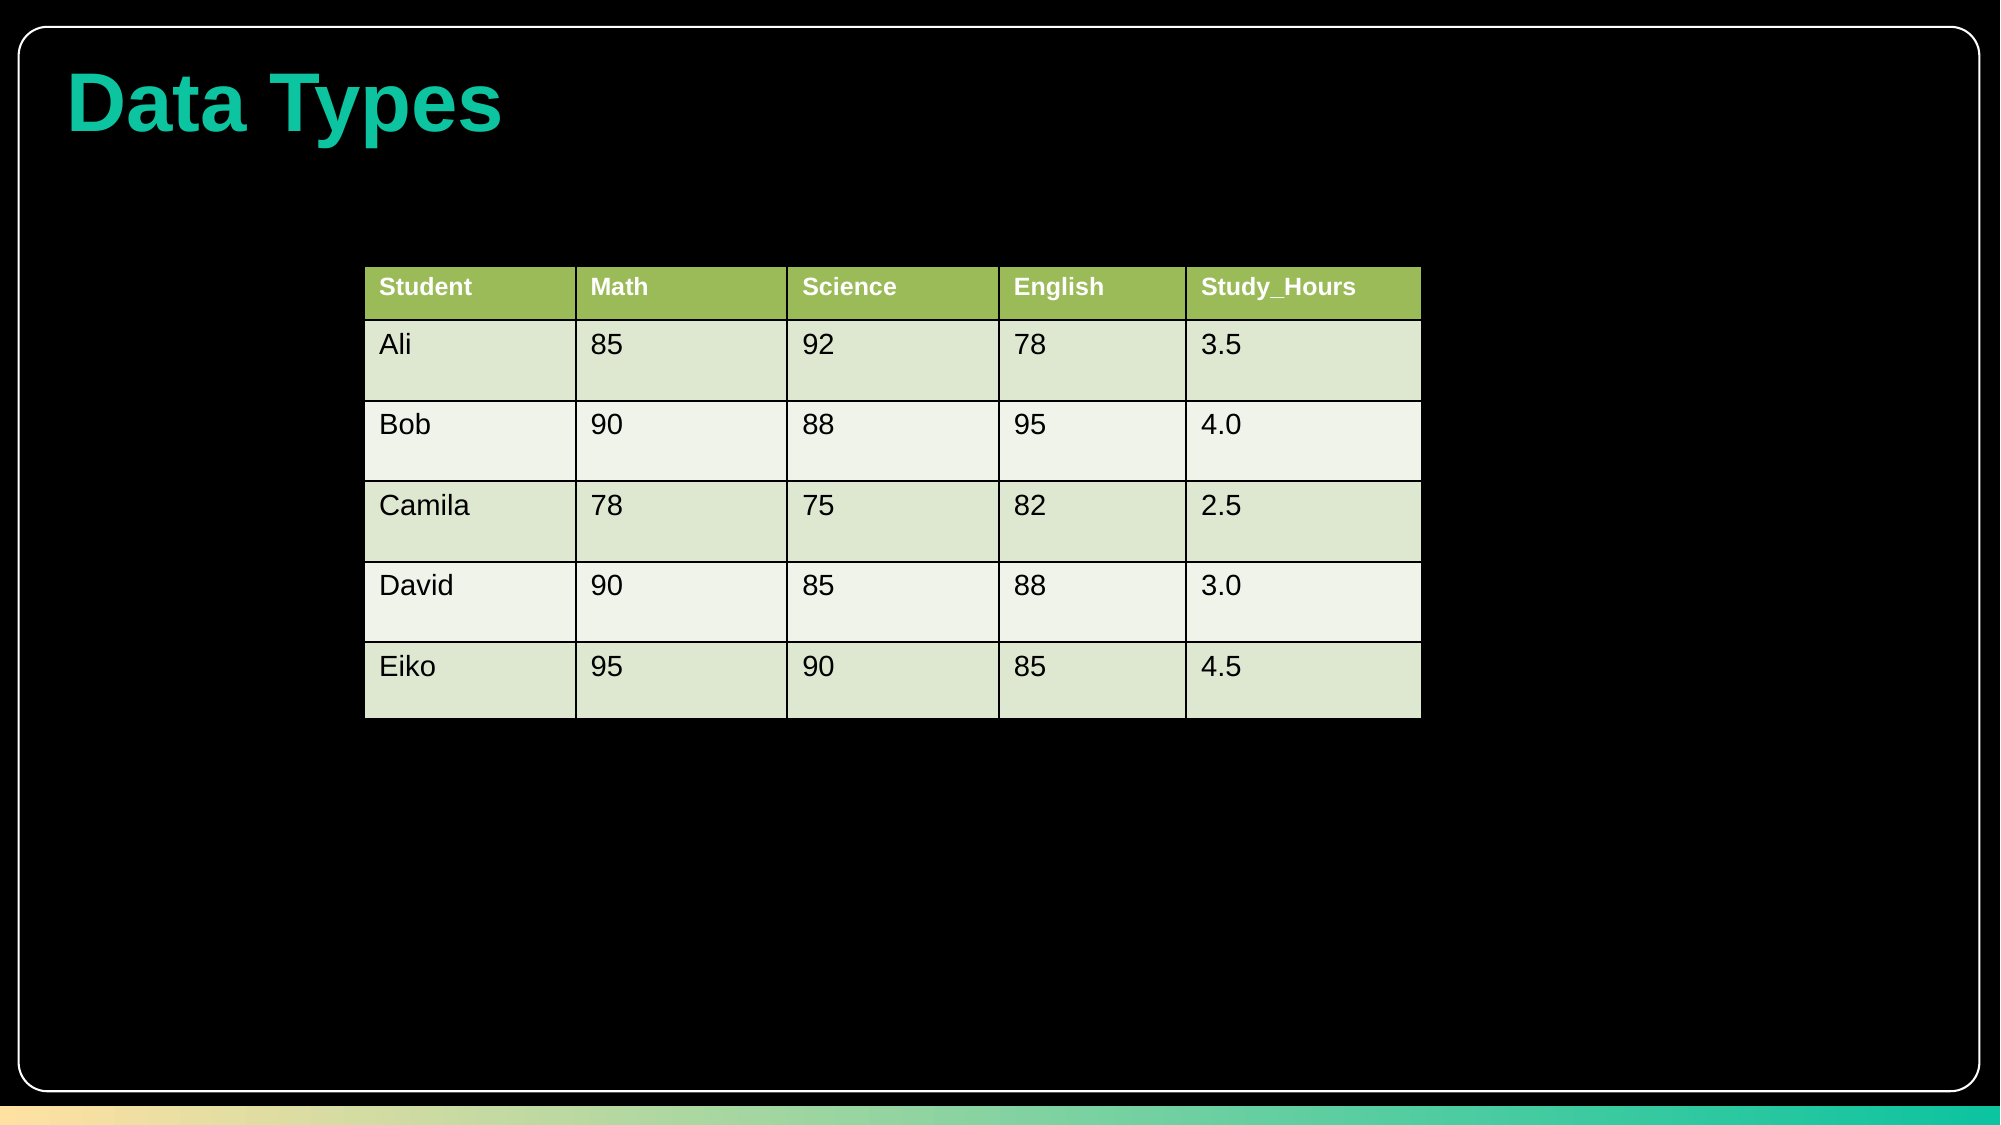

Data Types
| Student | Math | Science | English | Study\_Hours |
| --- | --- | --- | --- | --- |
| Ali | 85 | 92 | 78 | 3.5 |
| Bob | 90 | 88 | 95 | 4.0 |
| Camila | 78 | 75 | 82 | 2.5 |
| David | 90 | 85 | 88 | 3.0 |
| Eiko | 95 | 90 | 85 | 4.5 |